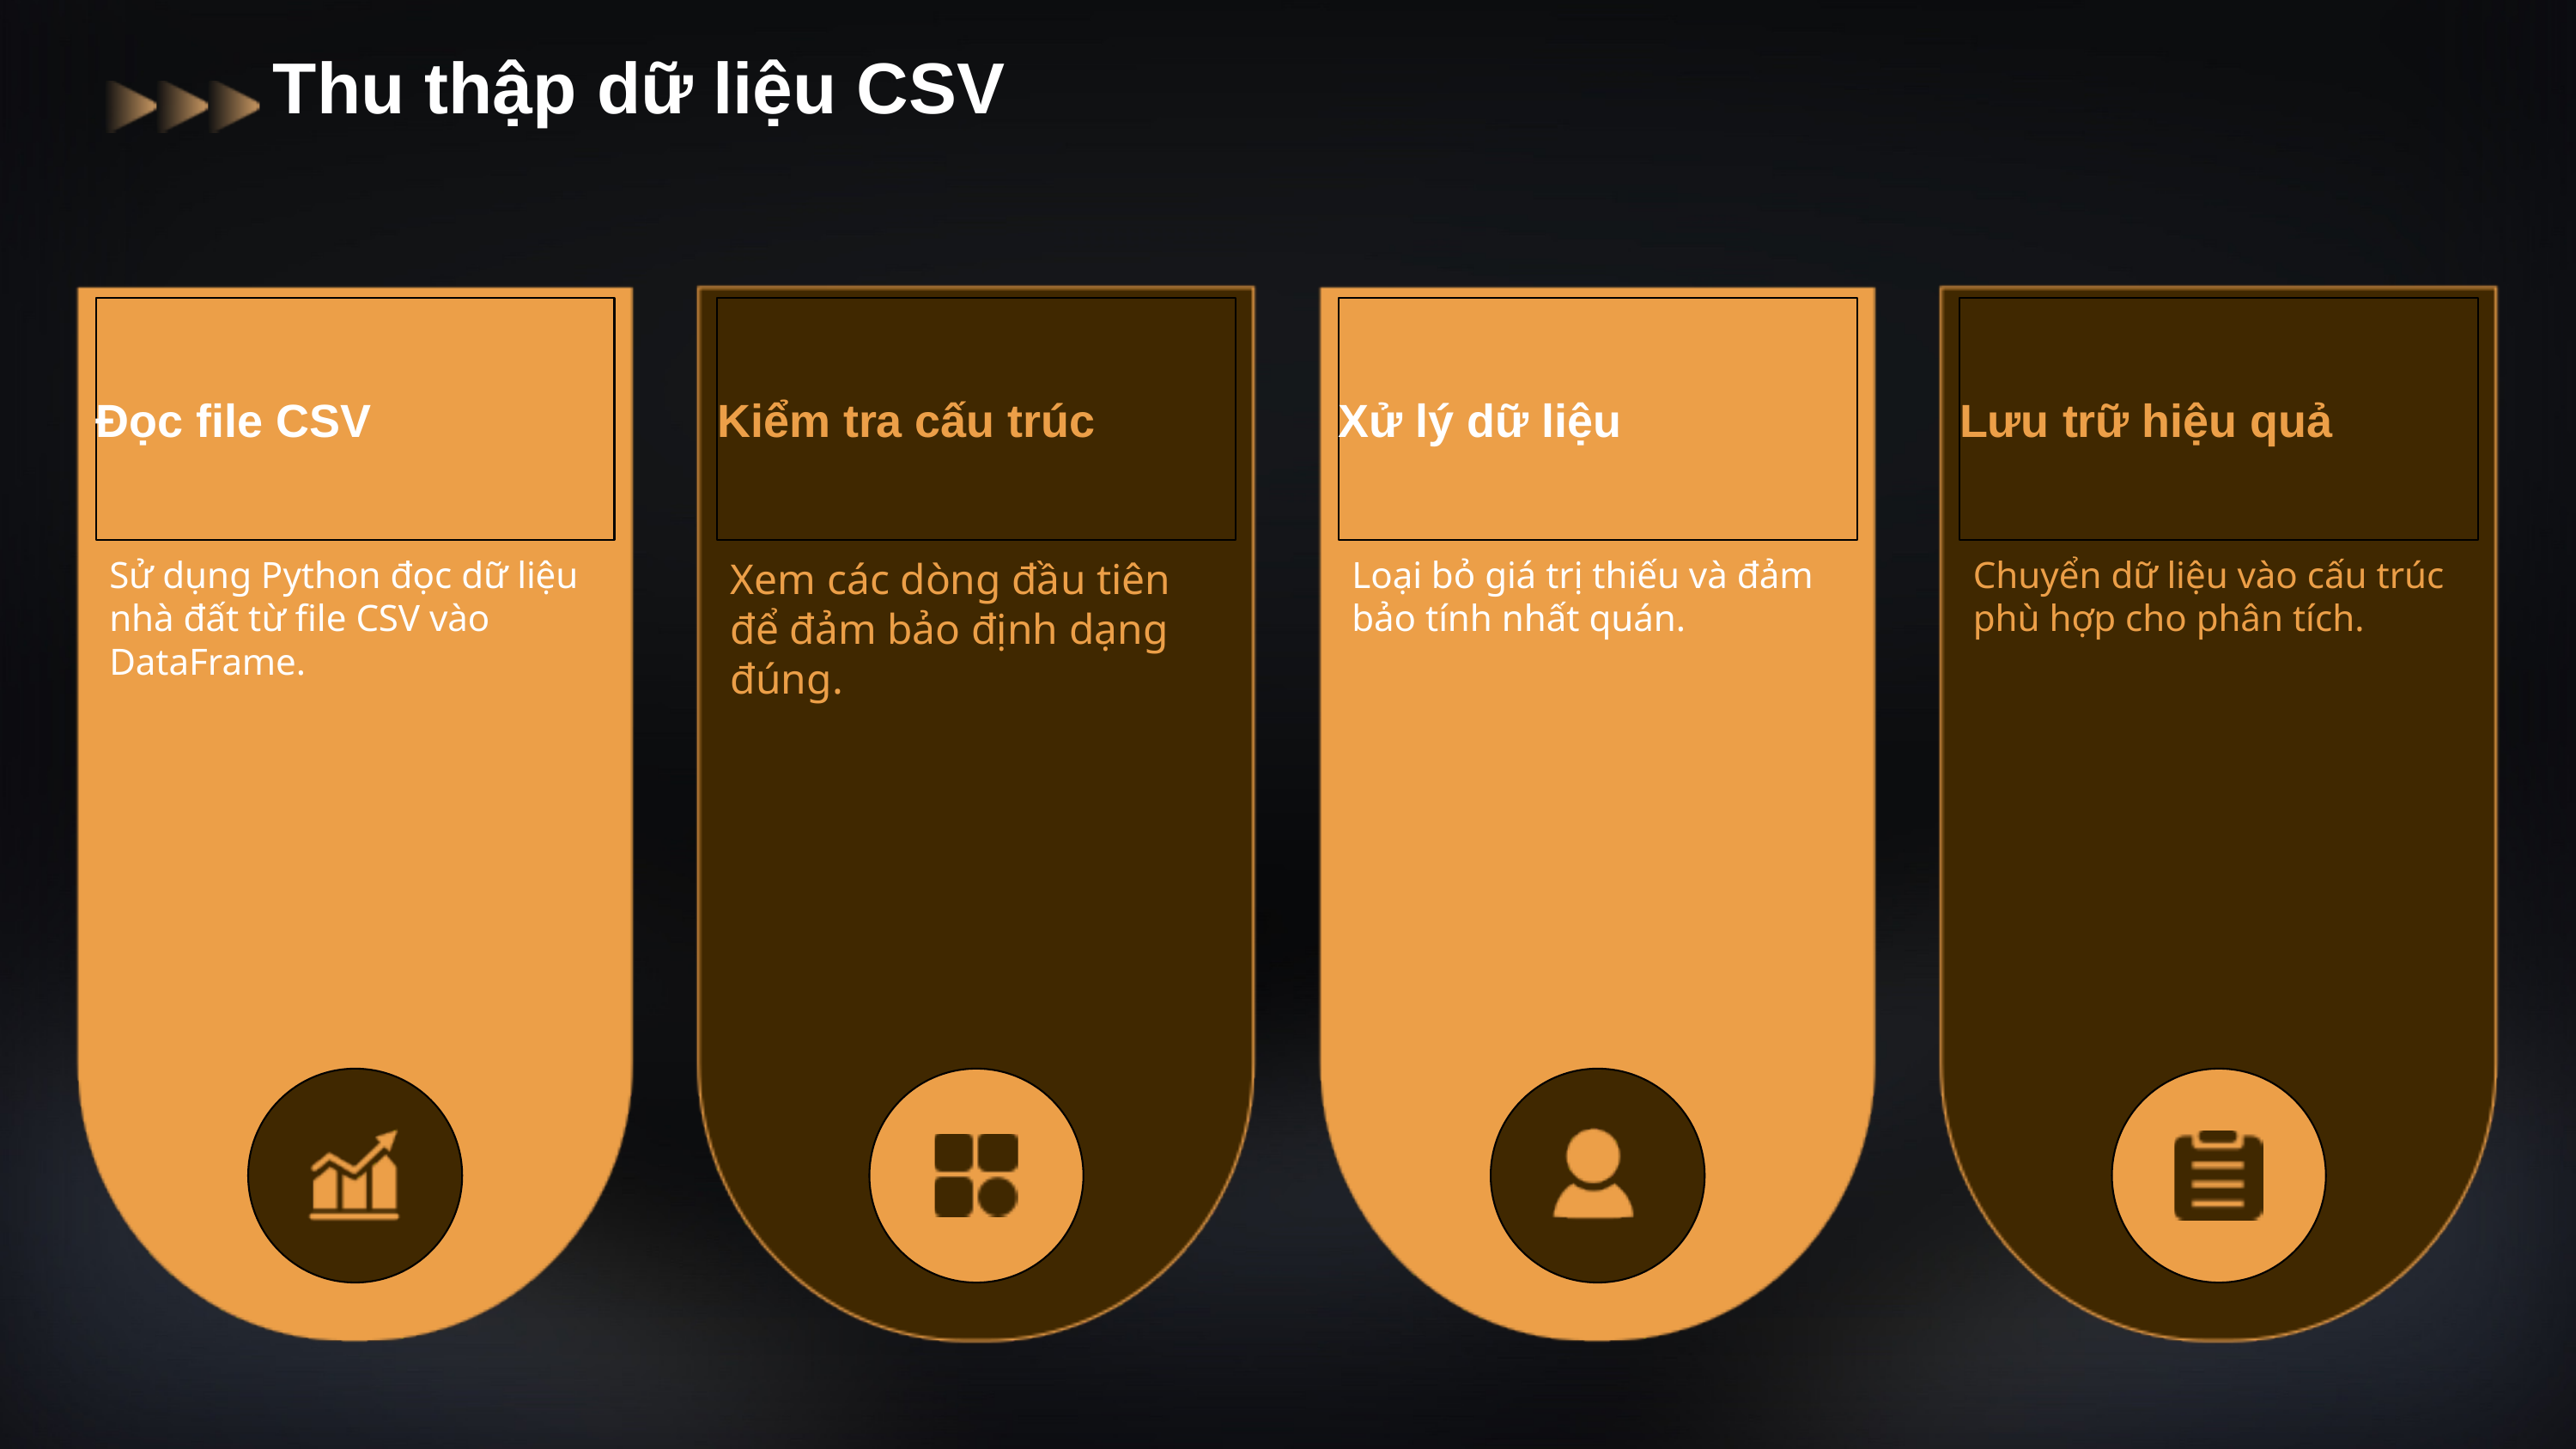

Thu thập dữ liệu CSV

Đọc file CSV

Kiểm tra cấu trúc

Xử lý dữ liệu

Lưu trữ hiệu quả
Sử dụng Python đọc dữ liệu nhà đất từ file CSV vào DataFrame.
Loại bỏ giá trị thiếu và đảm bảo tính nhất quán.
Chuyển dữ liệu vào cấu trúc phù hợp cho phân tích.
Xem các dòng đầu tiên để đảm bảo định dạng đúng.